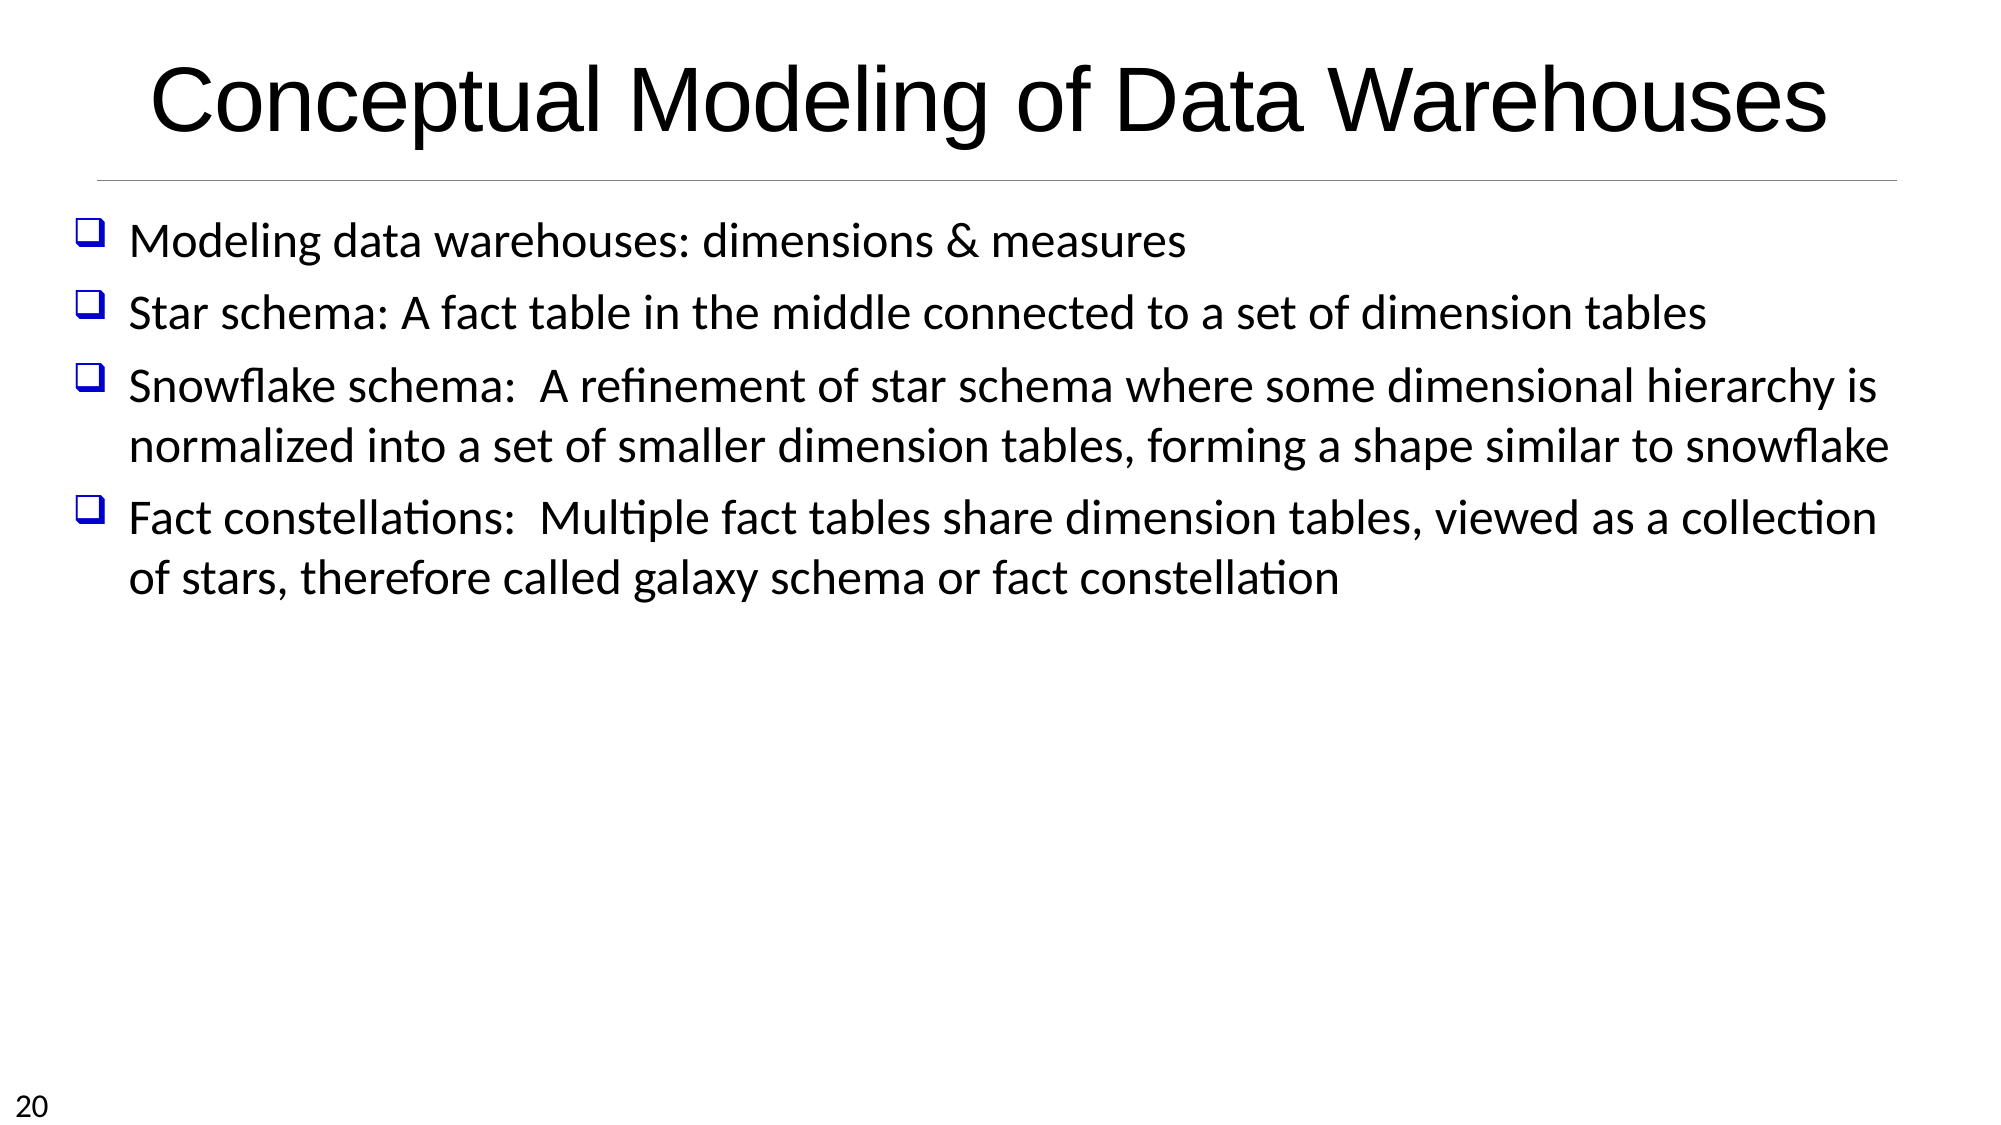

# Conceptual Modeling of Data Warehouses
Modeling data warehouses: dimensions & measures
Star schema: A fact table in the middle connected to a set of dimension tables
Snowflake schema:  A refinement of star schema where some dimensional hierarchy is normalized into a set of smaller dimension tables, forming a shape similar to snowflake
Fact constellations:  Multiple fact tables share dimension tables, viewed as a collection of stars, therefore called galaxy schema or fact constellation